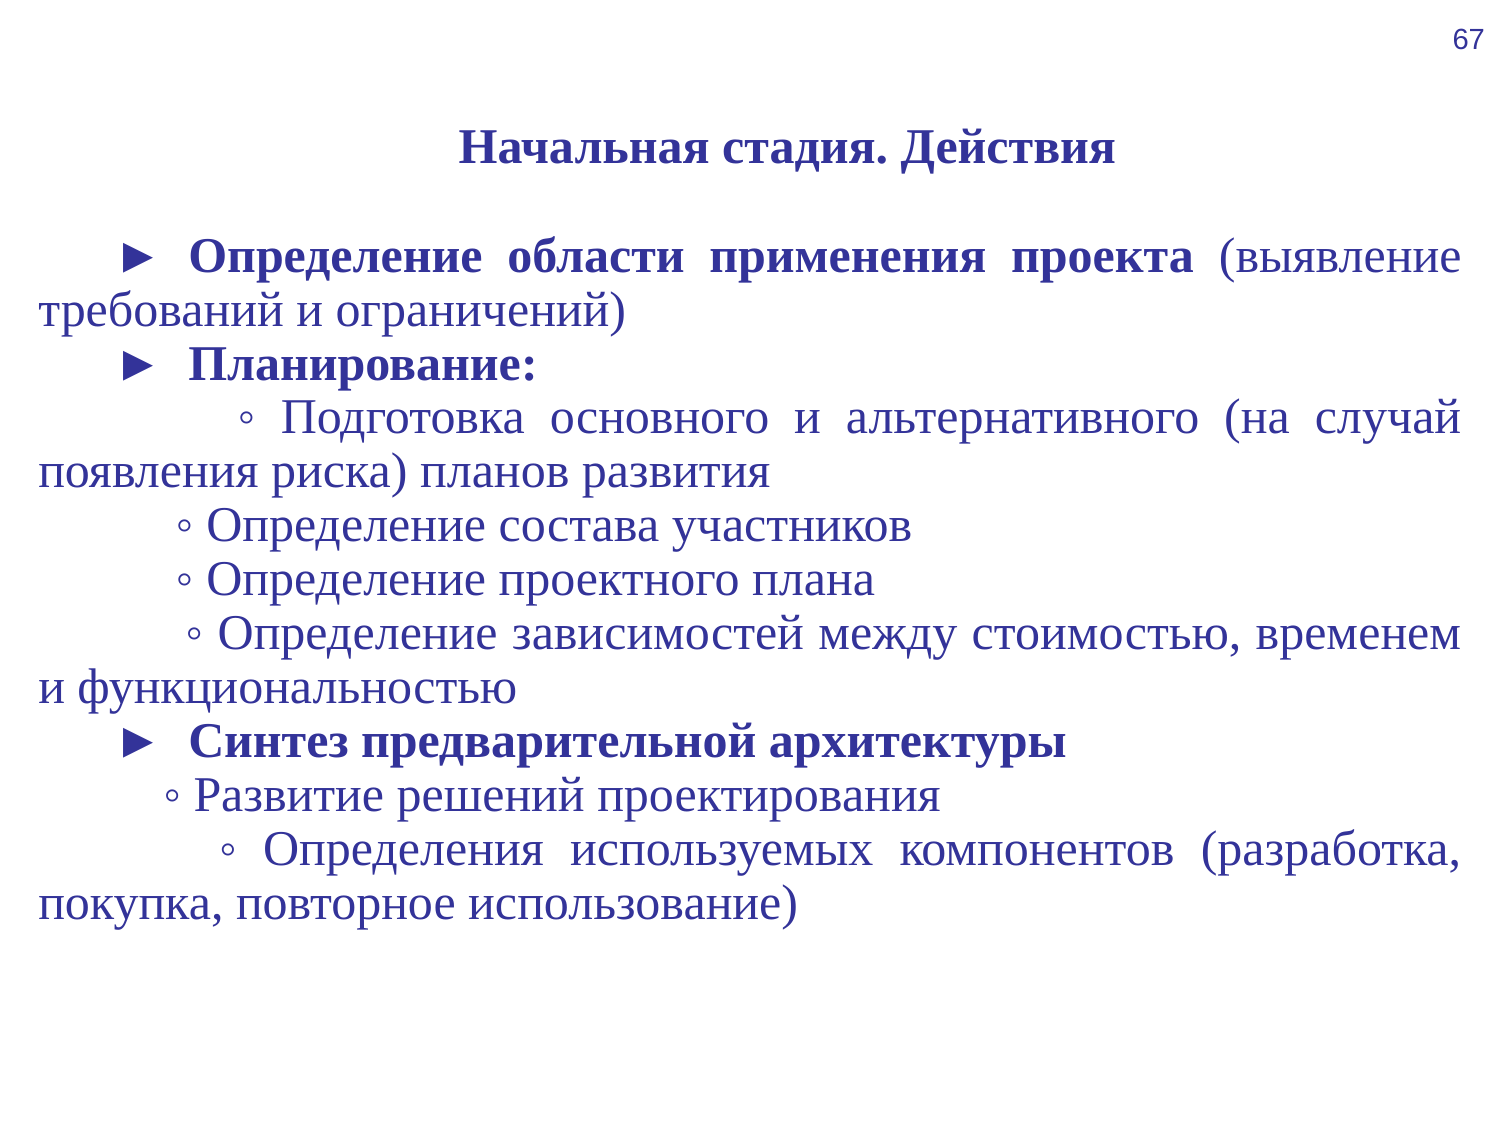

67
Начальная стадия. Действия

►	Определение области применения проекта (выявление требований и ограничений)
►	Планирование:
     ◦ Подготовка основного и альтернативного (на случай появления риска) планов развития
     ◦ Определение состава участников
     ◦ Определение проектного плана
     ◦ Определение зависимостей между стоимостью, временем и функциональностью
►	Синтез предварительной архитектуры
    ◦ Развитие решений проектирования
    ◦ Определения используемых компонентов (разработка, покупка, повторное использование)